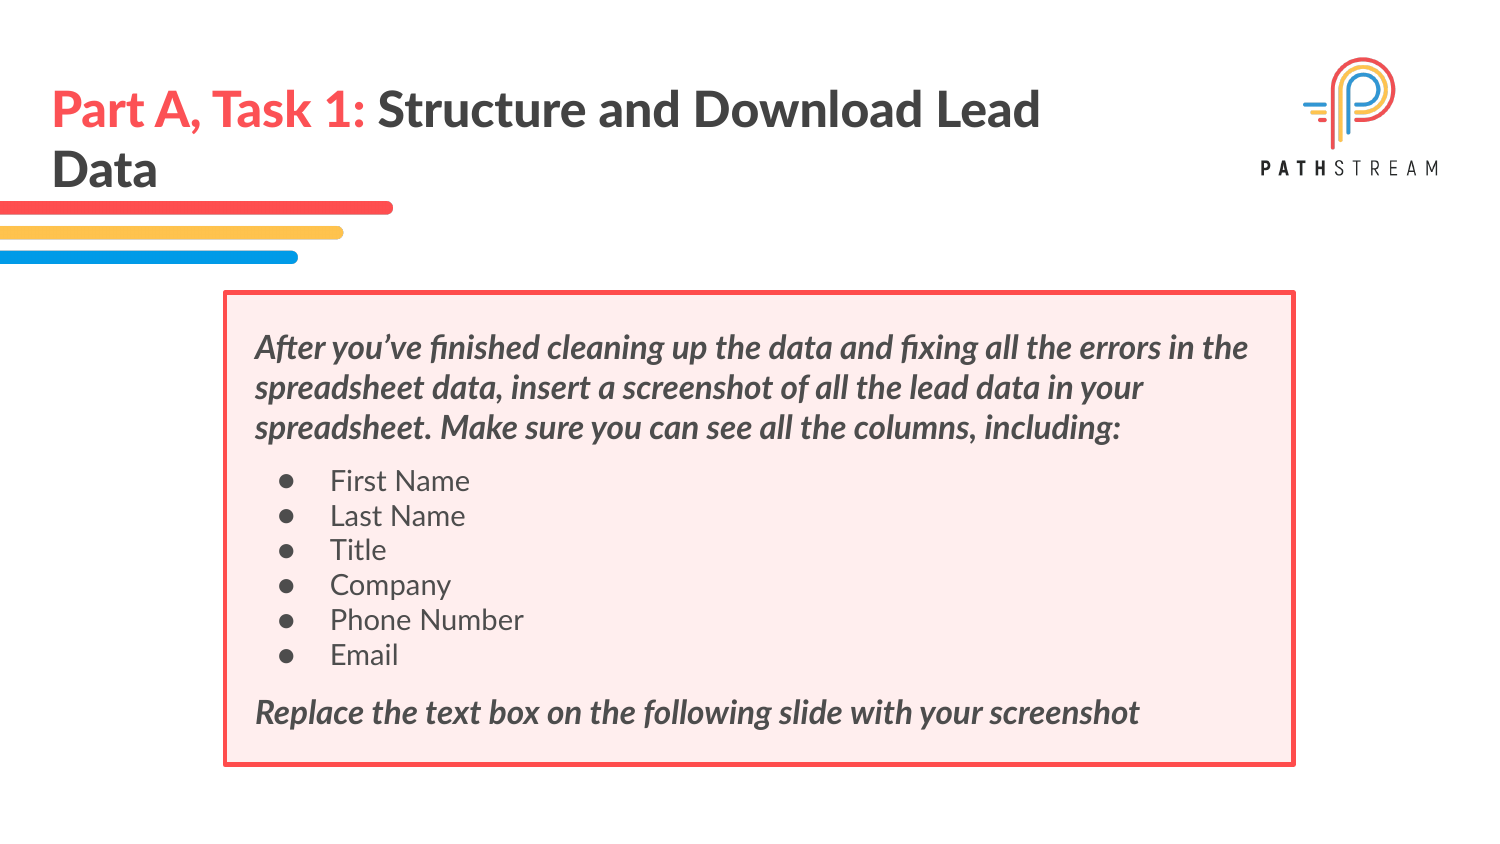

# Part A, Task 1: Structure and Download Lead Data
After you’ve finished cleaning up the data and fixing all the errors in the spreadsheet data, insert a screenshot of all the lead data in your spreadsheet. Make sure you can see all the columns, including:

Replace the text box on the following slide with your screenshot
First Name
Last Name
Title
Company
Phone Number
Email